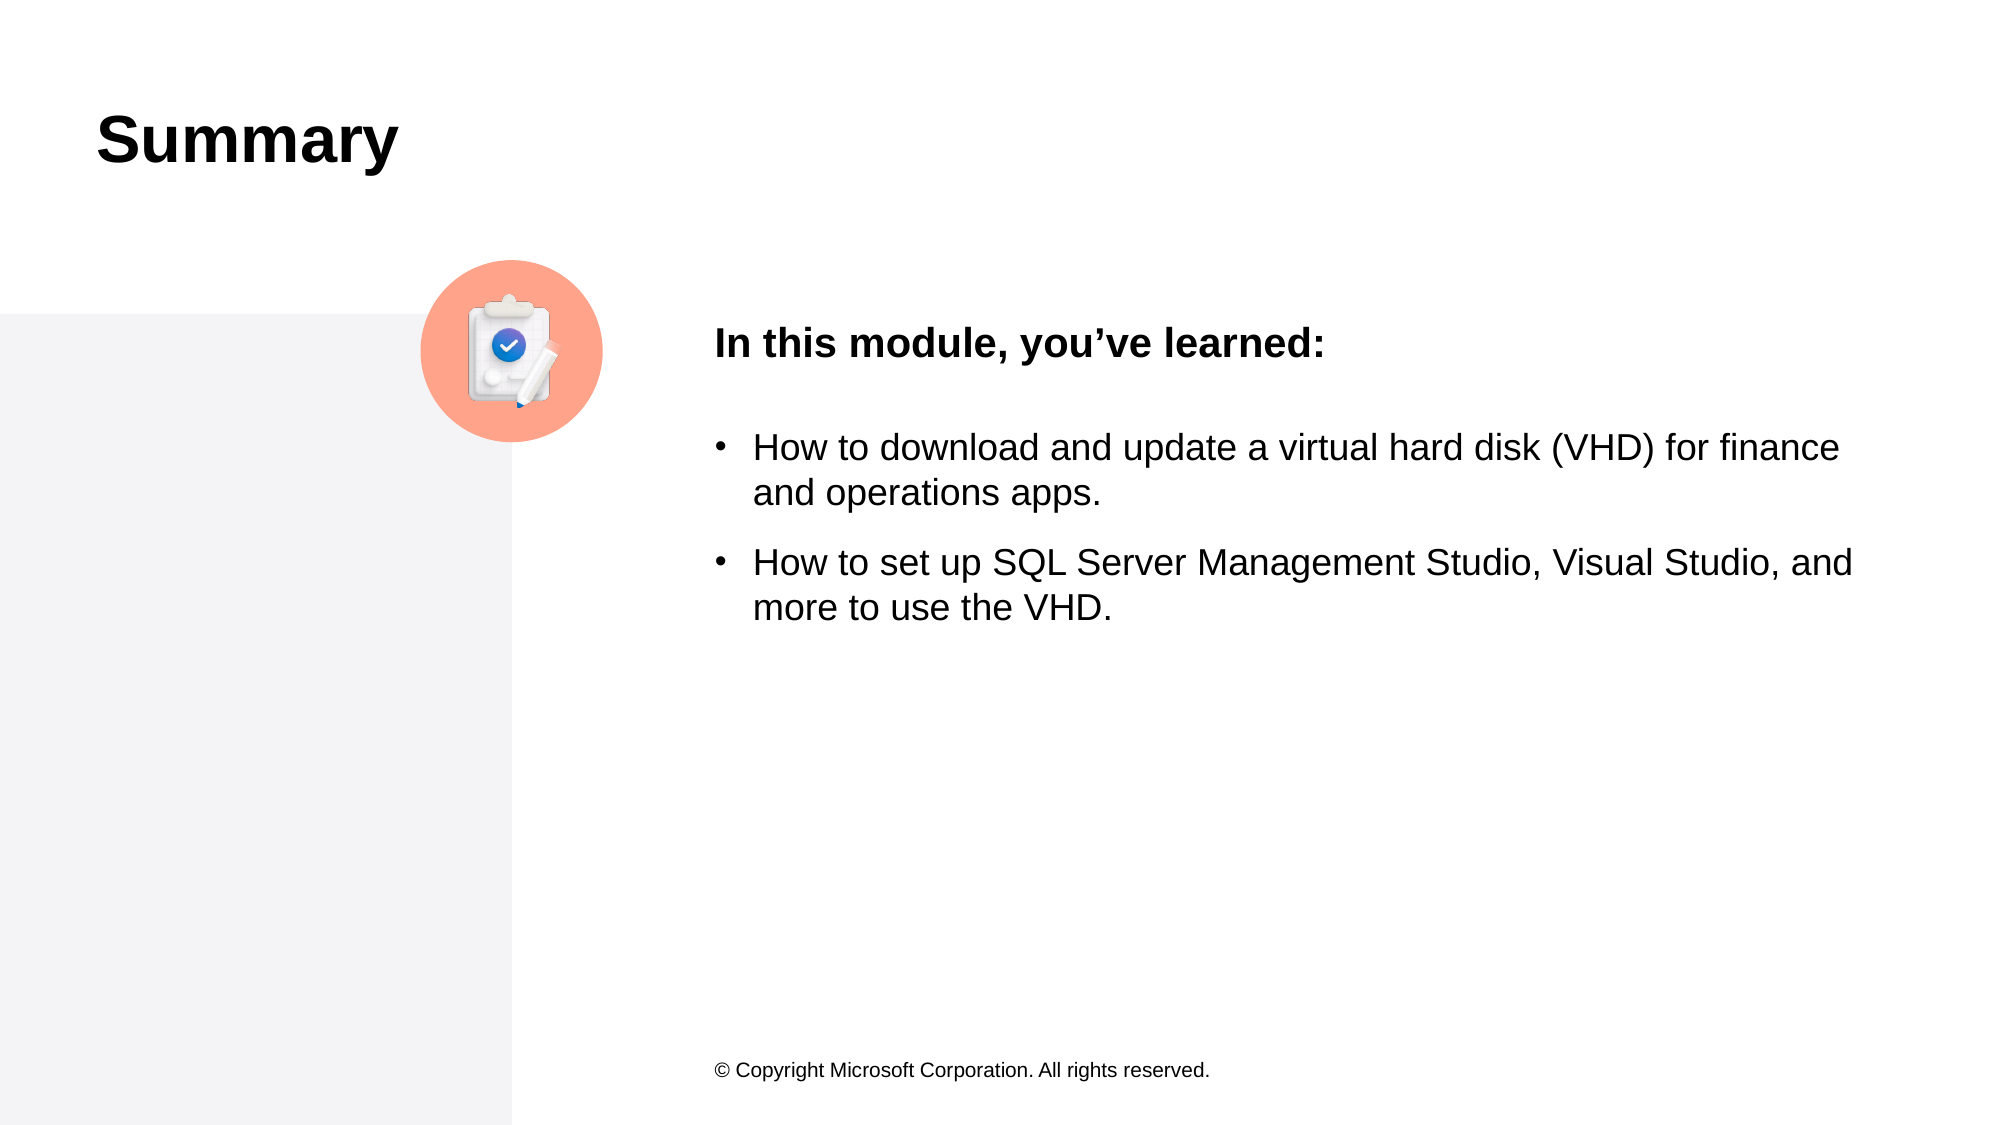

# Summary
In this module, you’ve learned:
How to download and update a virtual hard disk (VHD) for finance and operations apps.
How to set up SQL Server Management Studio, Visual Studio, and more to use the VHD.